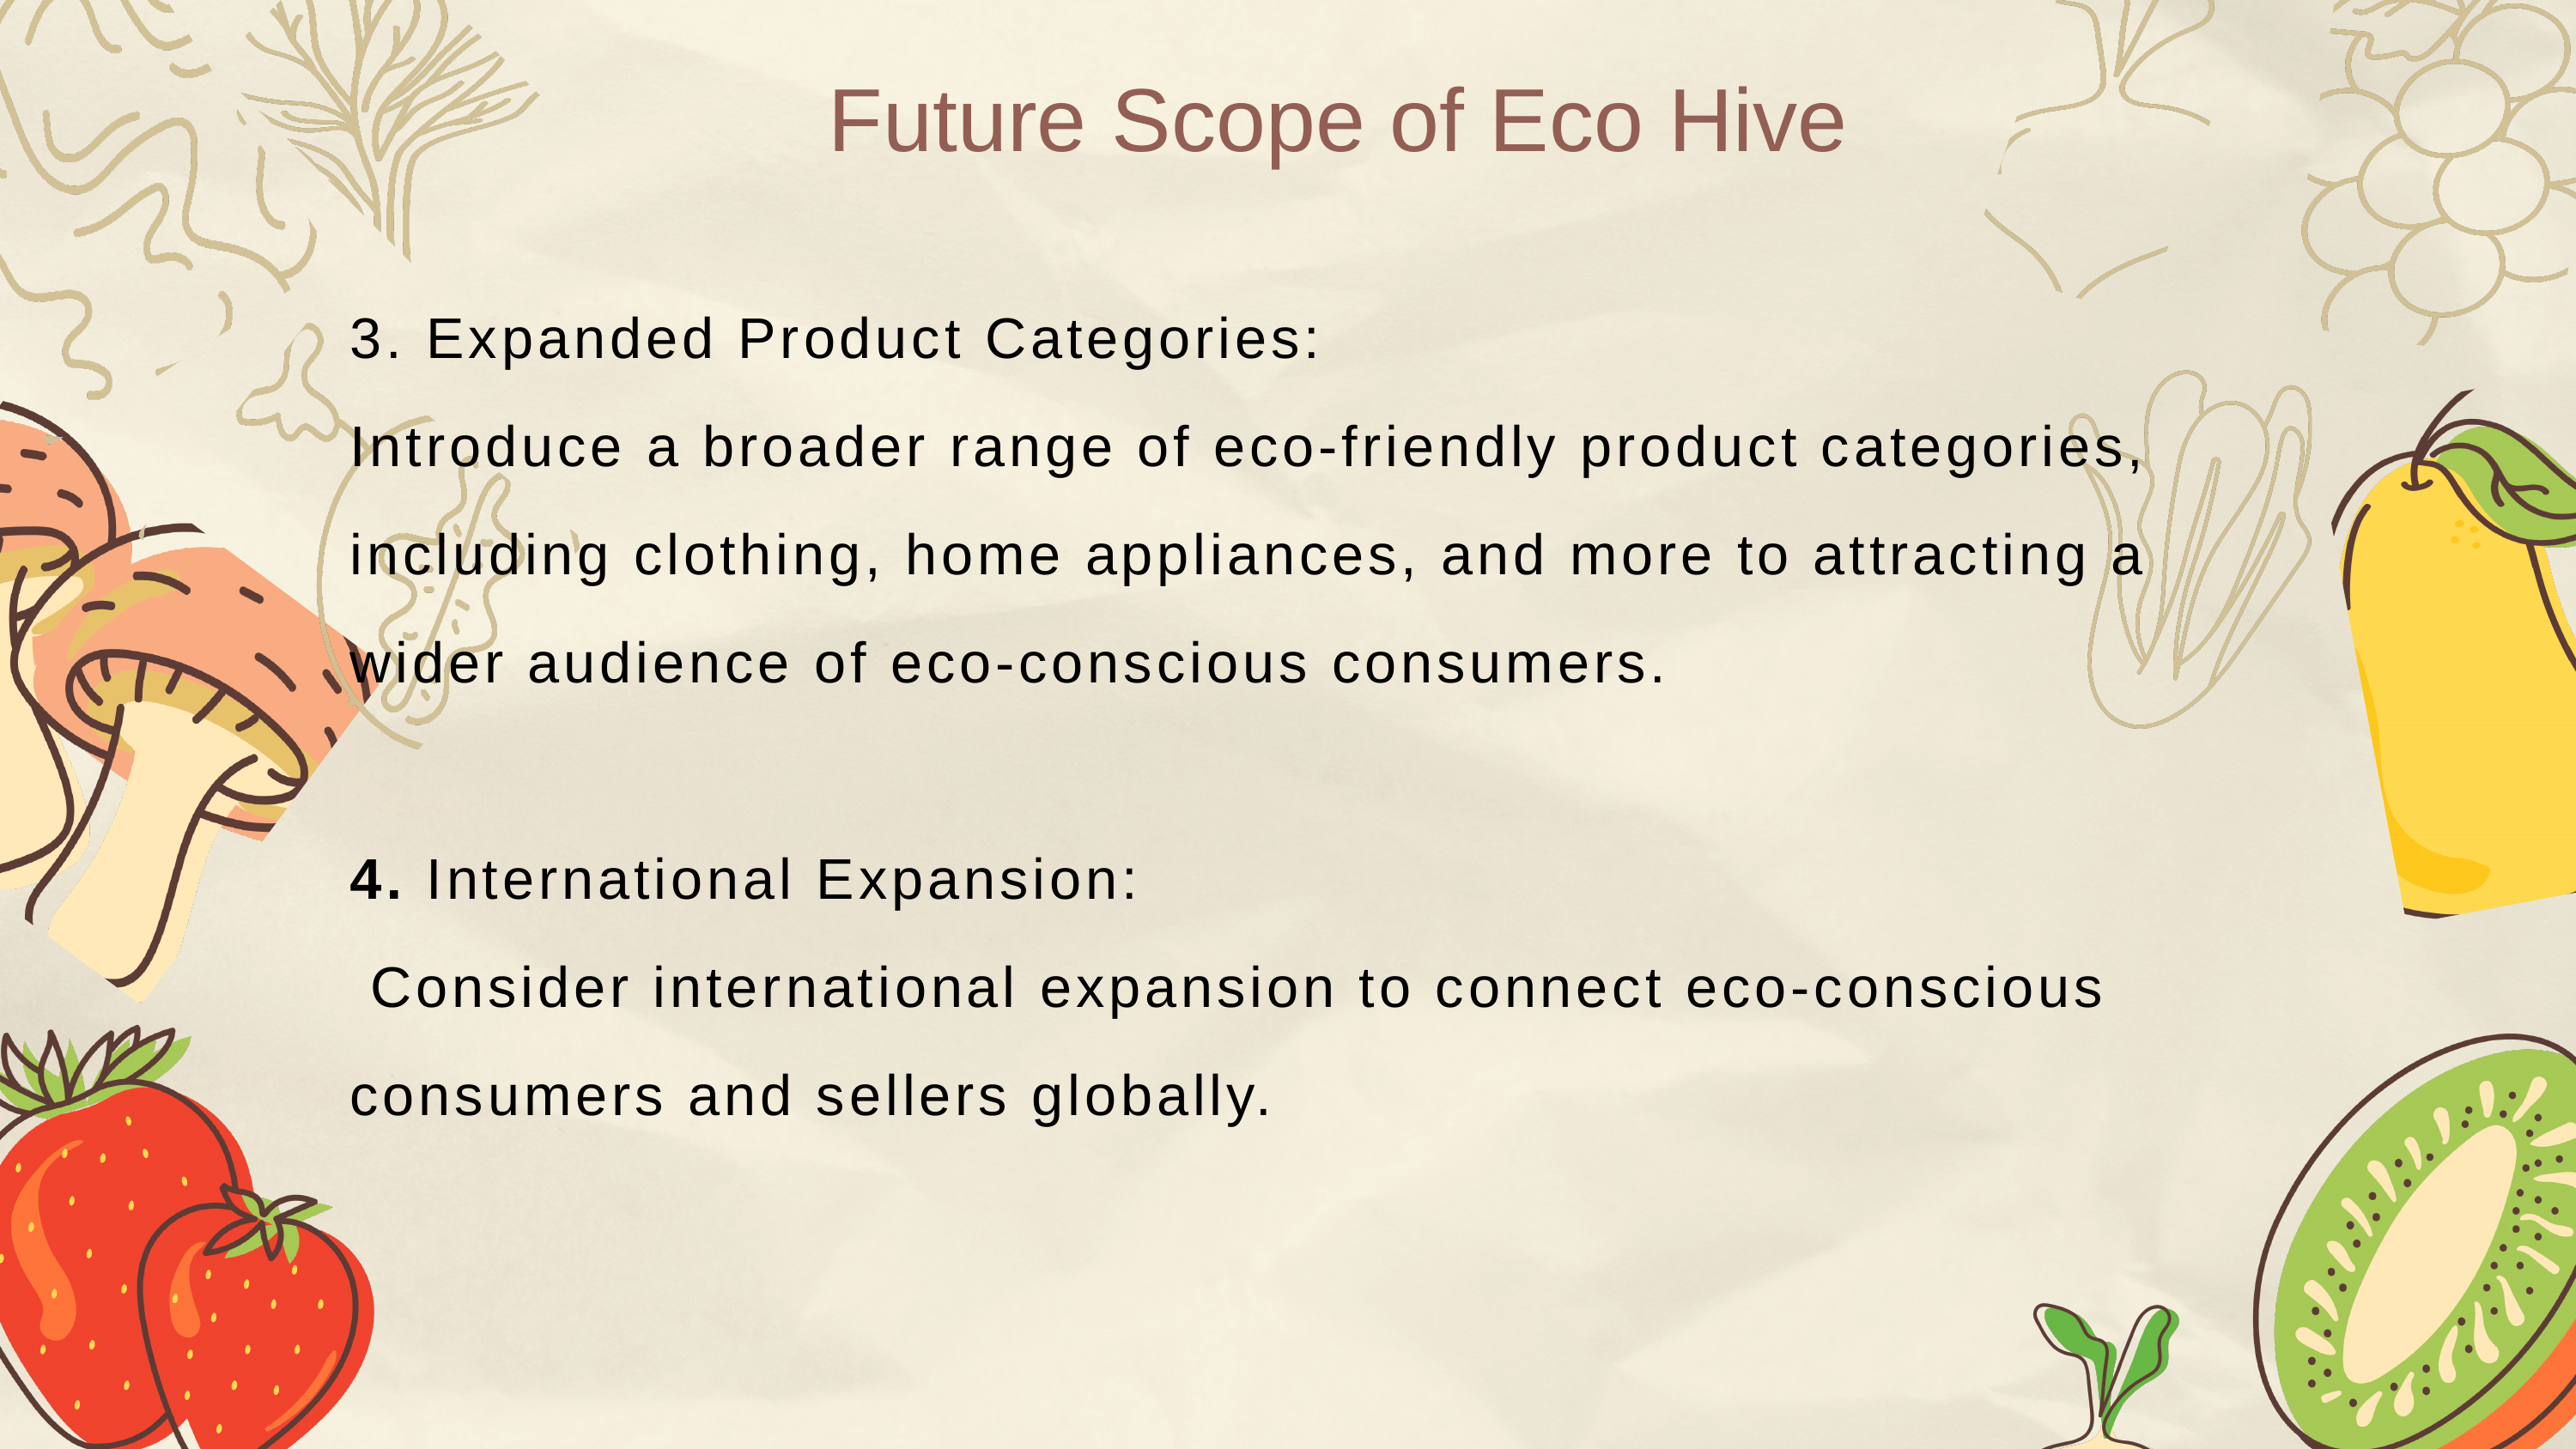

Future Scope of Eco Hive
3. Expanded Product Categories:
Introduce a broader range of eco-friendly product categories, including clothing, home appliances, and more to attracting a wider audience of eco-conscious consumers.

4. International Expansion:
 Consider international expansion to connect eco-conscious consumers and sellers globally.